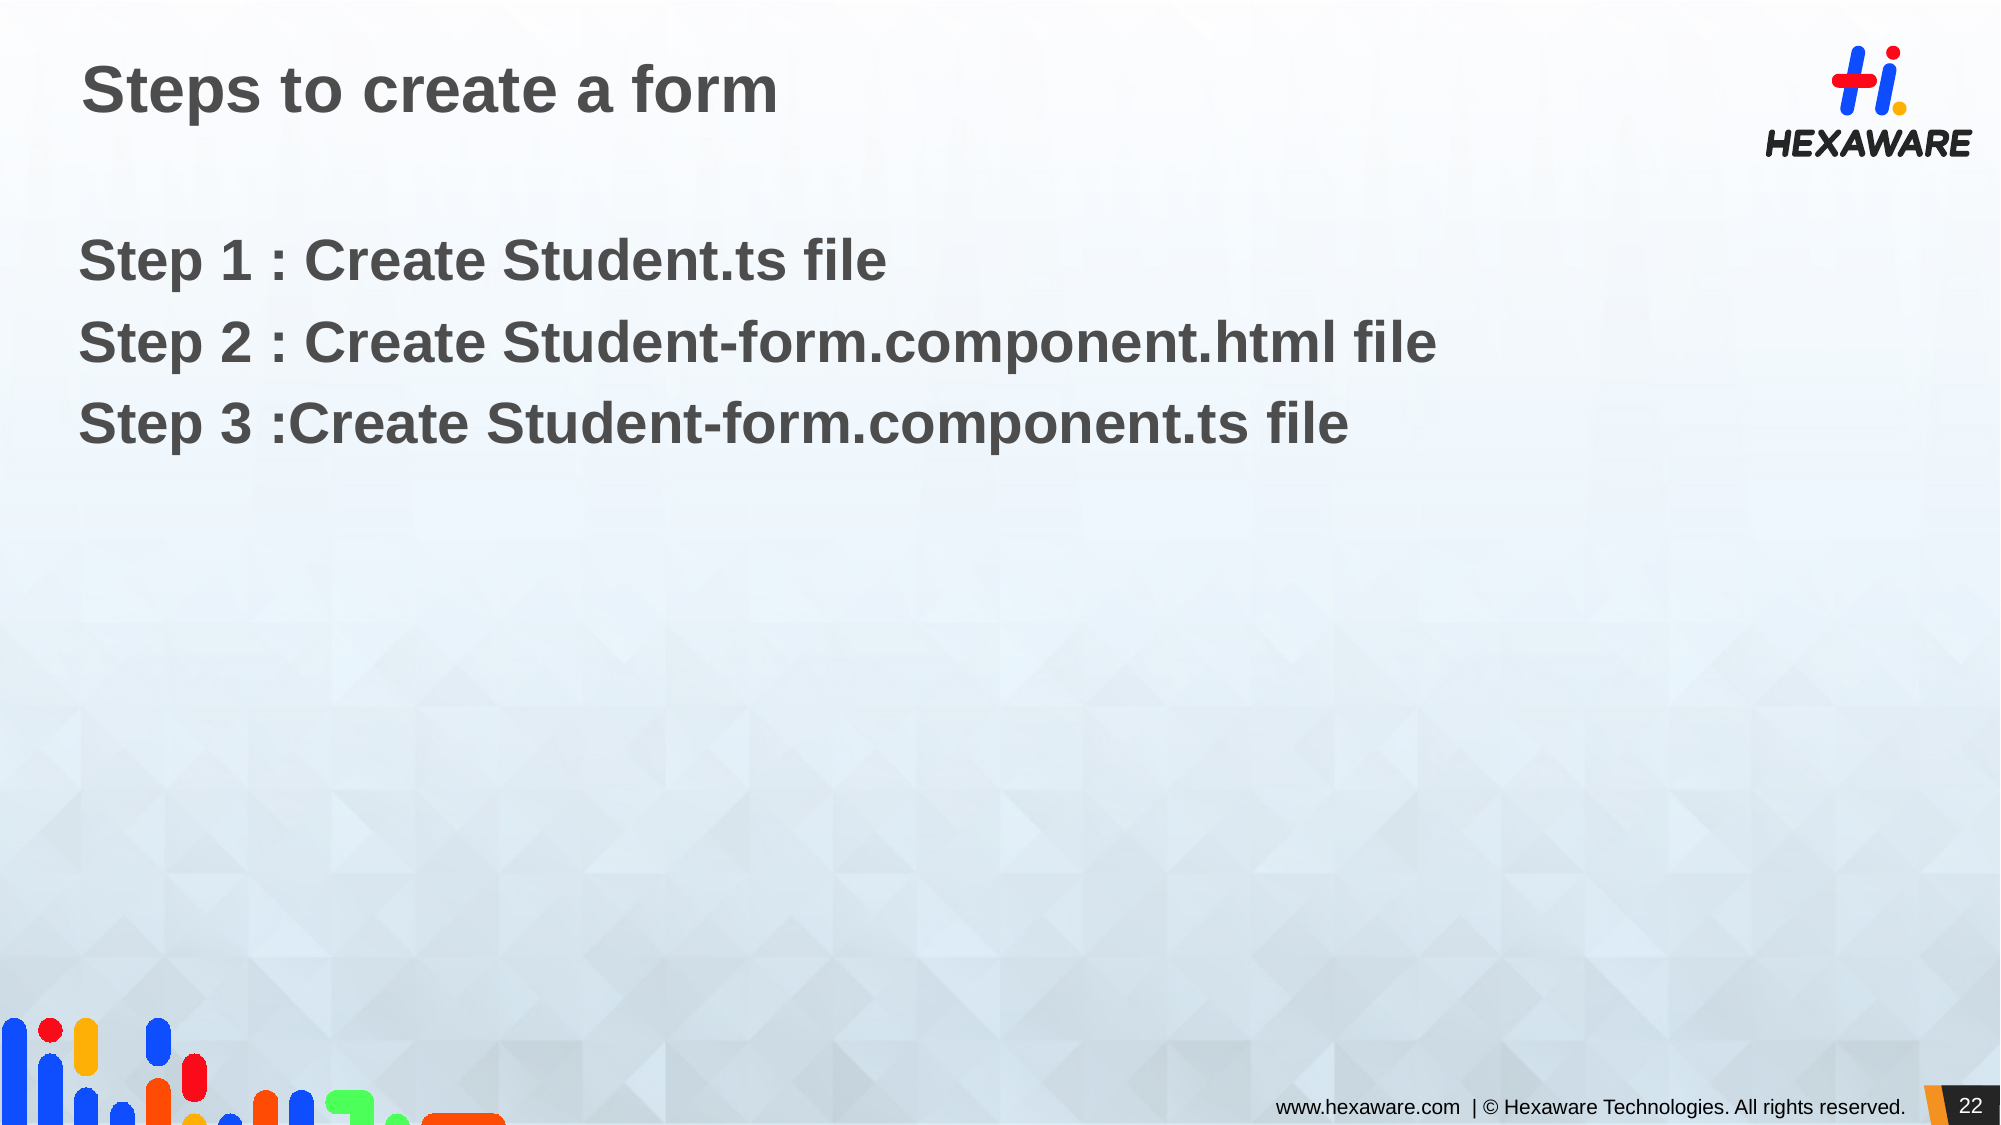

# Steps to create a form
Step 1 : Create Student.ts file
Step 2 : Create Student-form.component.html file
Step 3 :Create Student-form.component.ts file